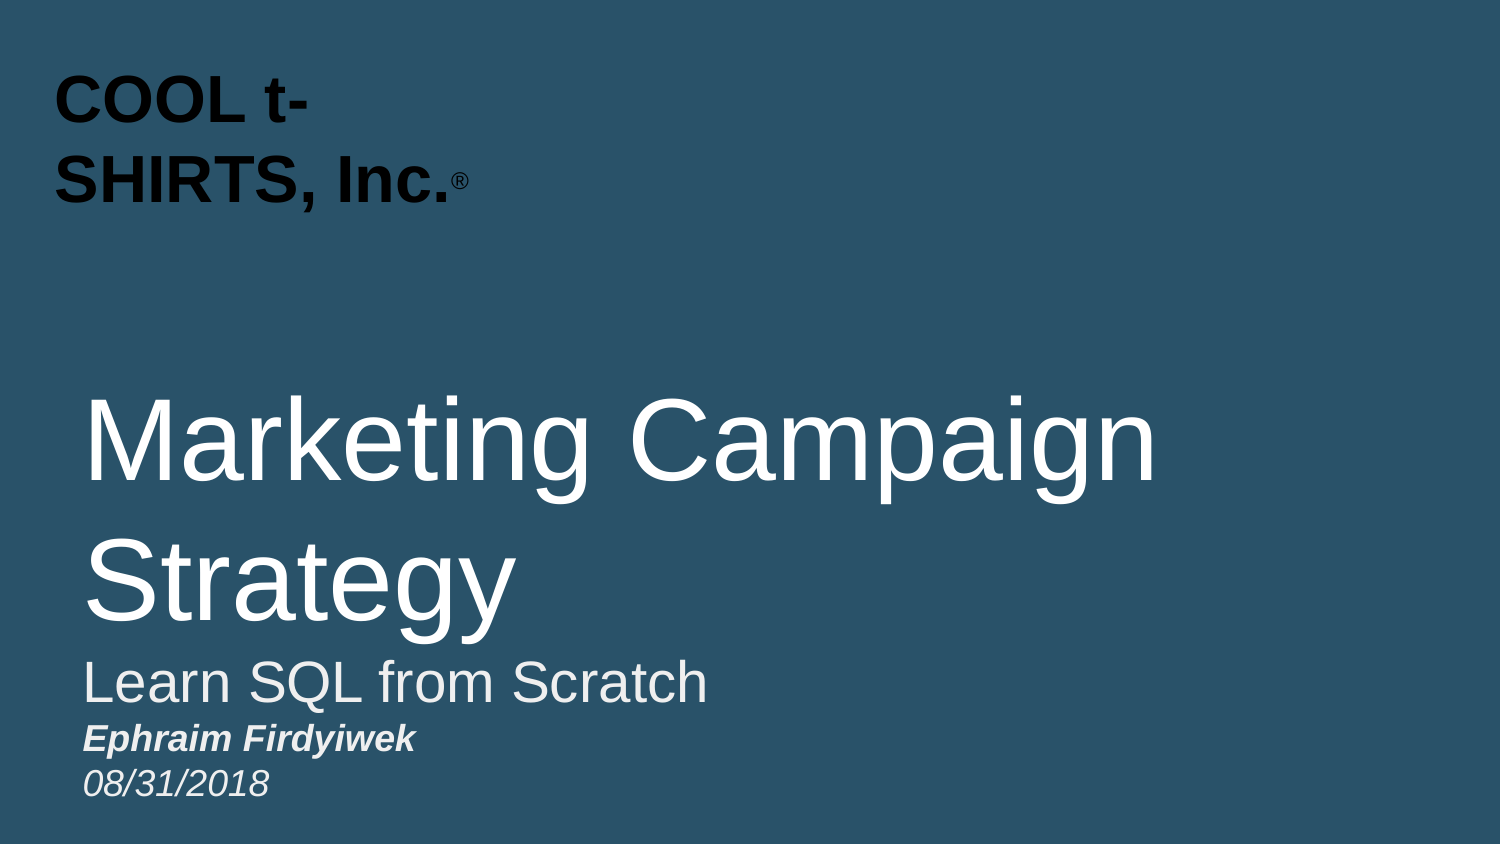

COOL t-SHIRTS, Inc.®
Marketing Campaign
Strategy
Learn SQL from Scratch
Ephraim Firdyiwek
08/31/2018